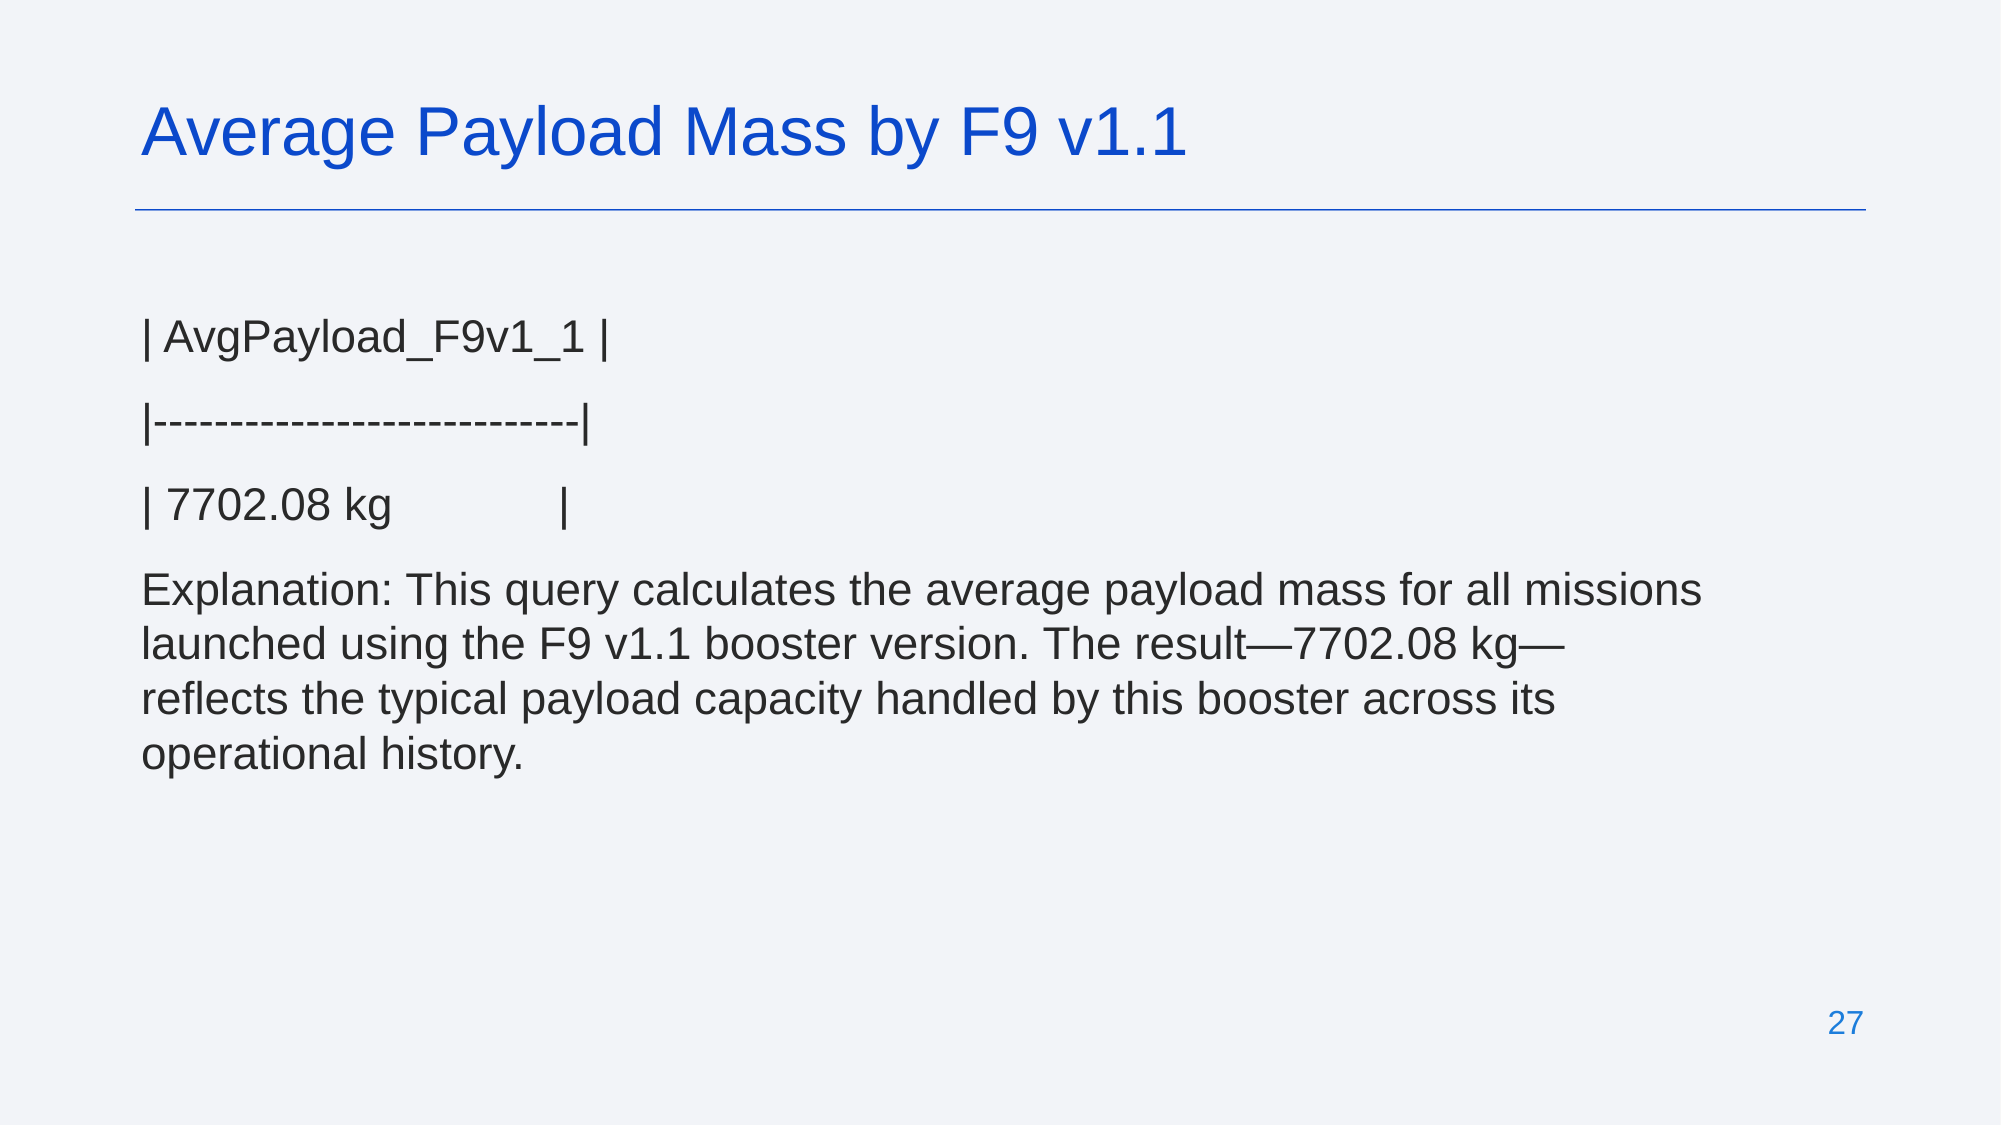

Average Payload Mass by F9 v1.1
| AvgPayload_F9v1_1 |
|----------------------------|
| 7702.08 kg             |
Explanation: This query calculates the average payload mass for all missions launched using the F9 v1.1 booster version. The result—7702.08 kg—reflects the typical payload capacity handled by this booster across its operational history.

27